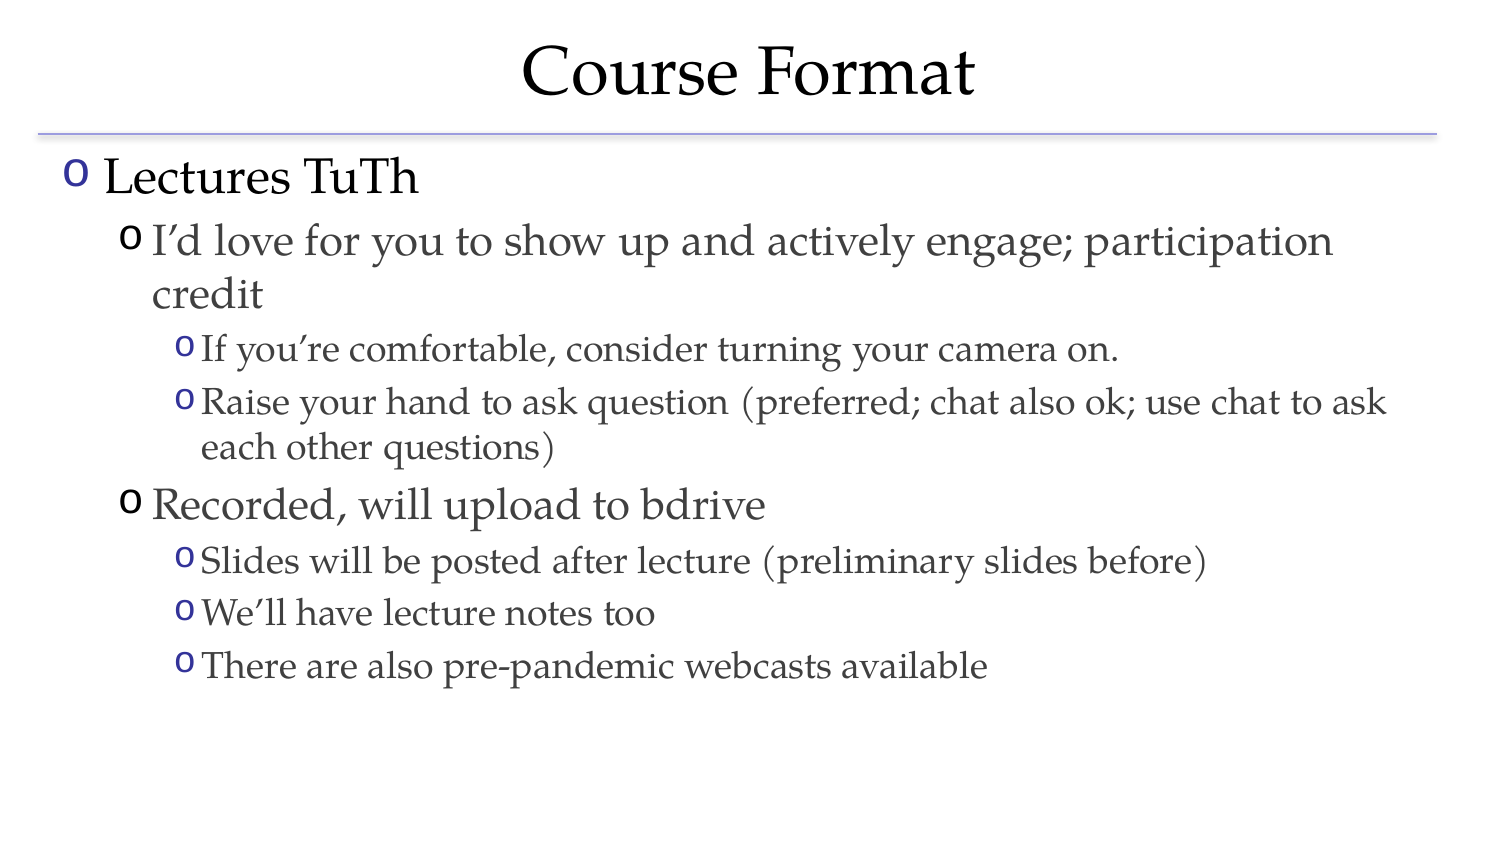

# Course Format
Lectures TuTh
I’d love for you to show up and actively engage; participation credit
If you’re comfortable, consider turning your camera on.
Raise your hand to ask question (preferred; chat also ok; use chat to ask each other questions)
Recorded, will upload to bdrive
Slides will be posted after lecture (preliminary slides before)
We’ll have lecture notes too
There are also pre-pandemic webcasts available